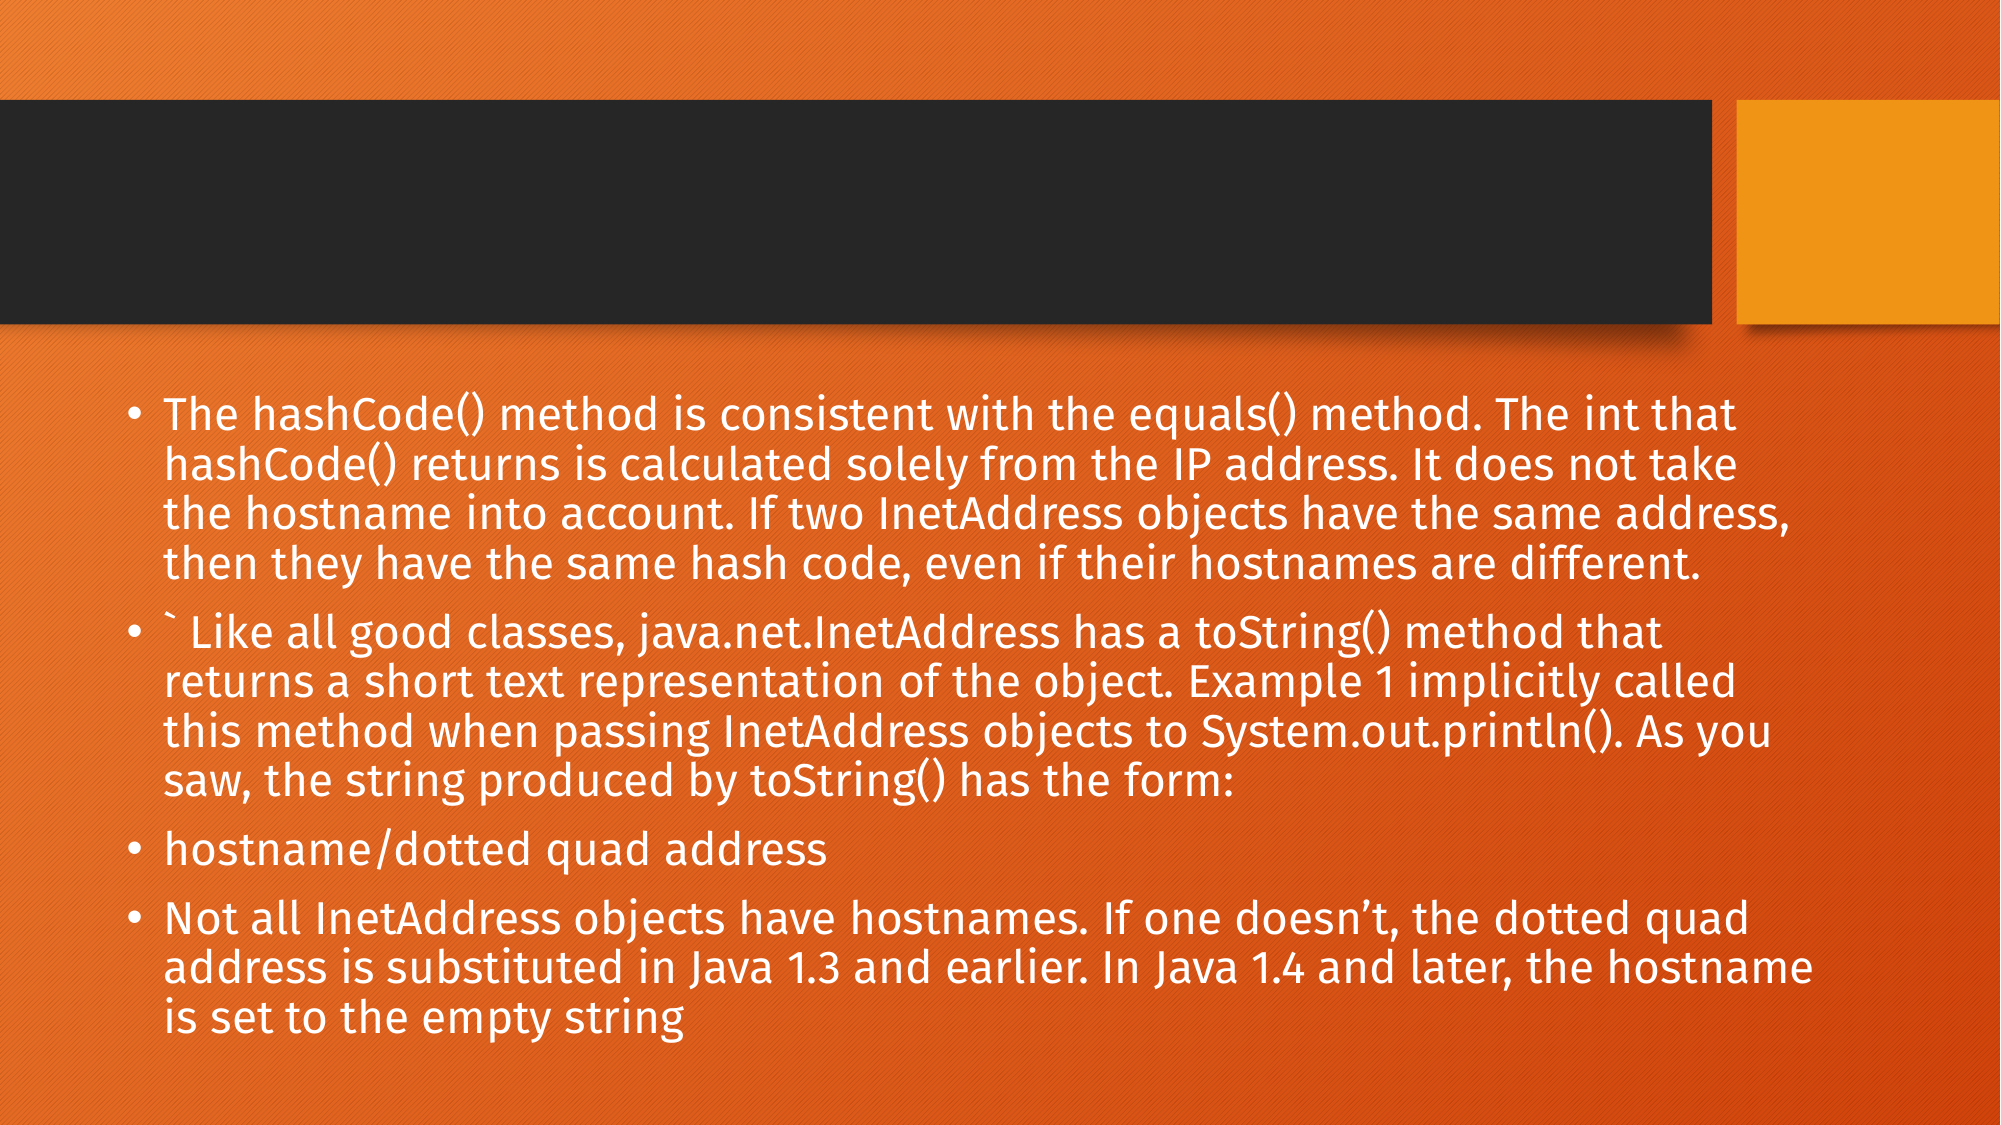

#
The hashCode() method is consistent with the equals() method. The int that hashCode() returns is calculated solely from the IP address. It does not take the hostname into account. If two InetAddress objects have the same address, then they have the same hash code, even if their hostnames are different.
` Like all good classes, java.net.InetAddress has a toString() method that returns a short text representation of the object. Example 1 implicitly called this method when passing InetAddress objects to System.out.println(). As you saw, the string produced by toString() has the form:
hostname/dotted quad address
Not all InetAddress objects have hostnames. If one doesn’t, the dotted quad address is substituted in Java 1.3 and earlier. In Java 1.4 and later, the hostname is set to the empty string